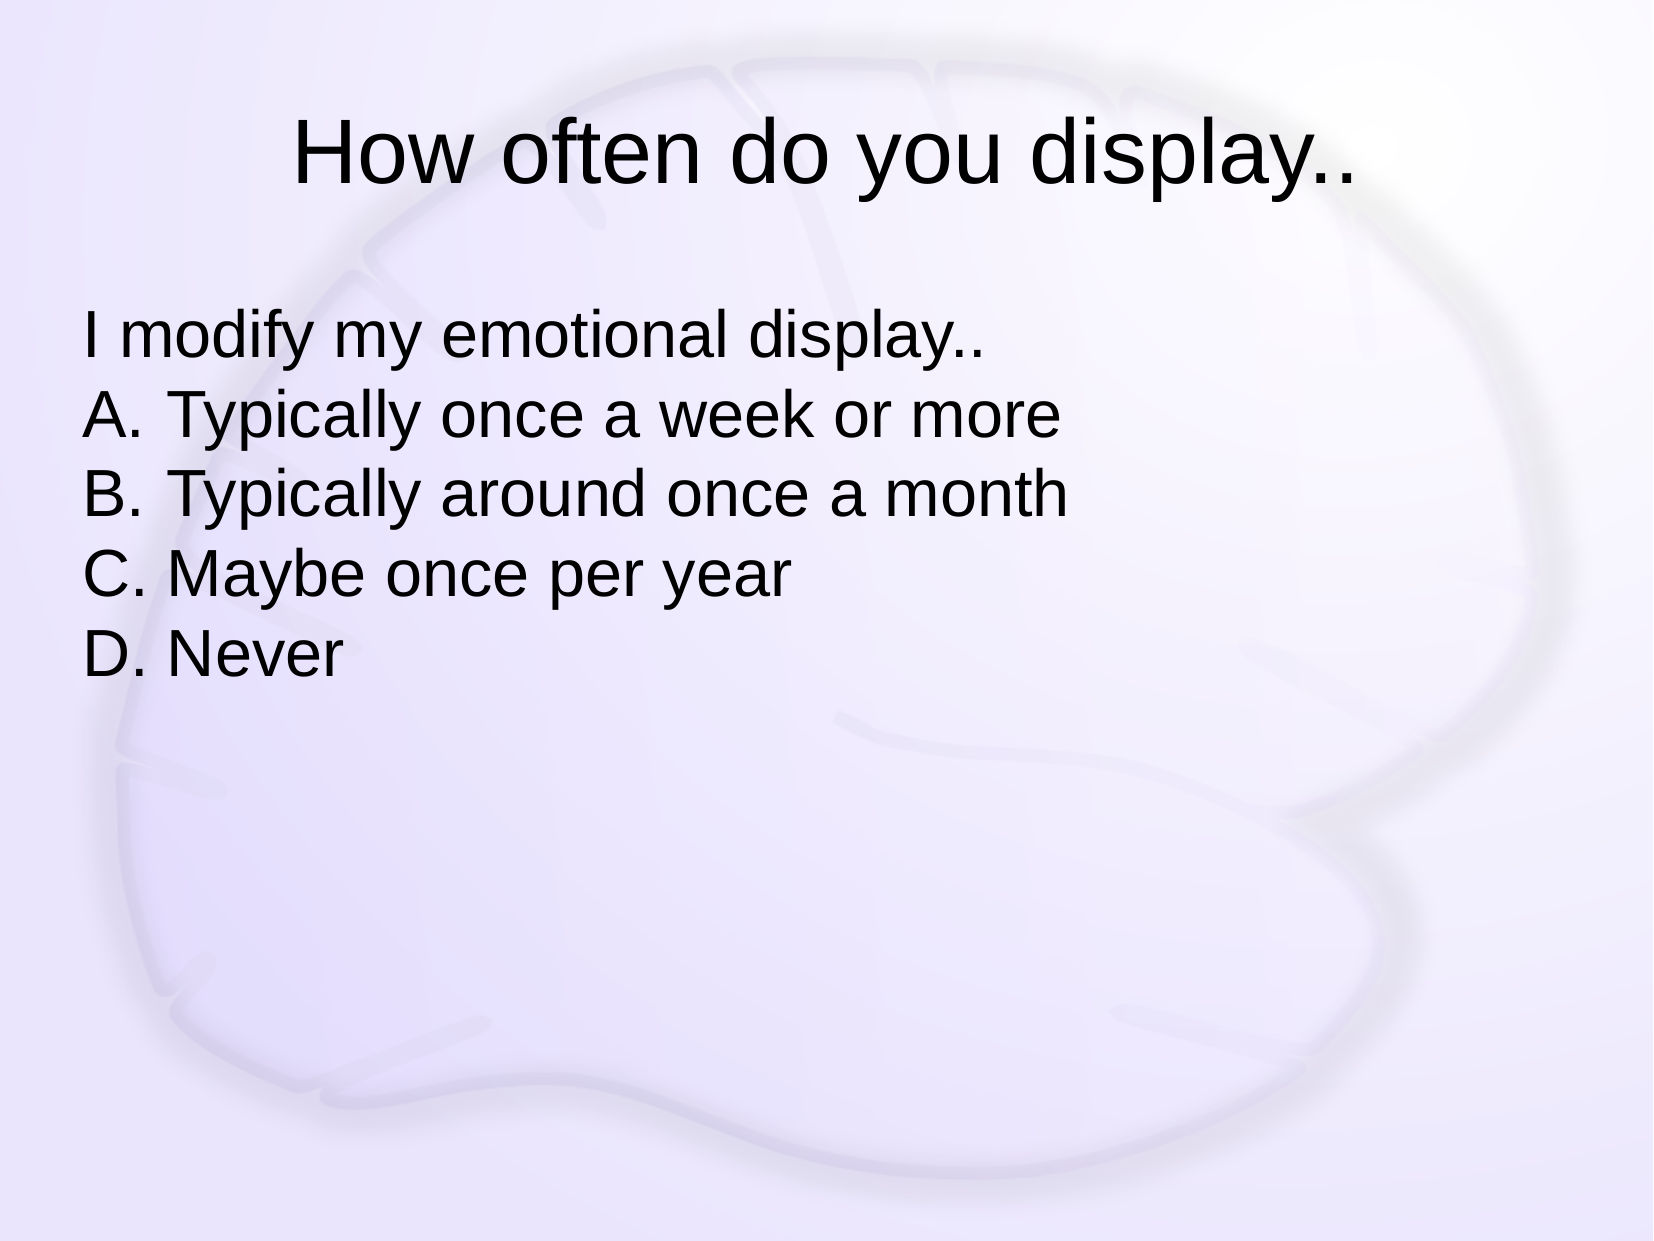

# How often do you display..
I modify my emotional display..
Typically once a week or more
Typically around once a month
Maybe once per year
Never